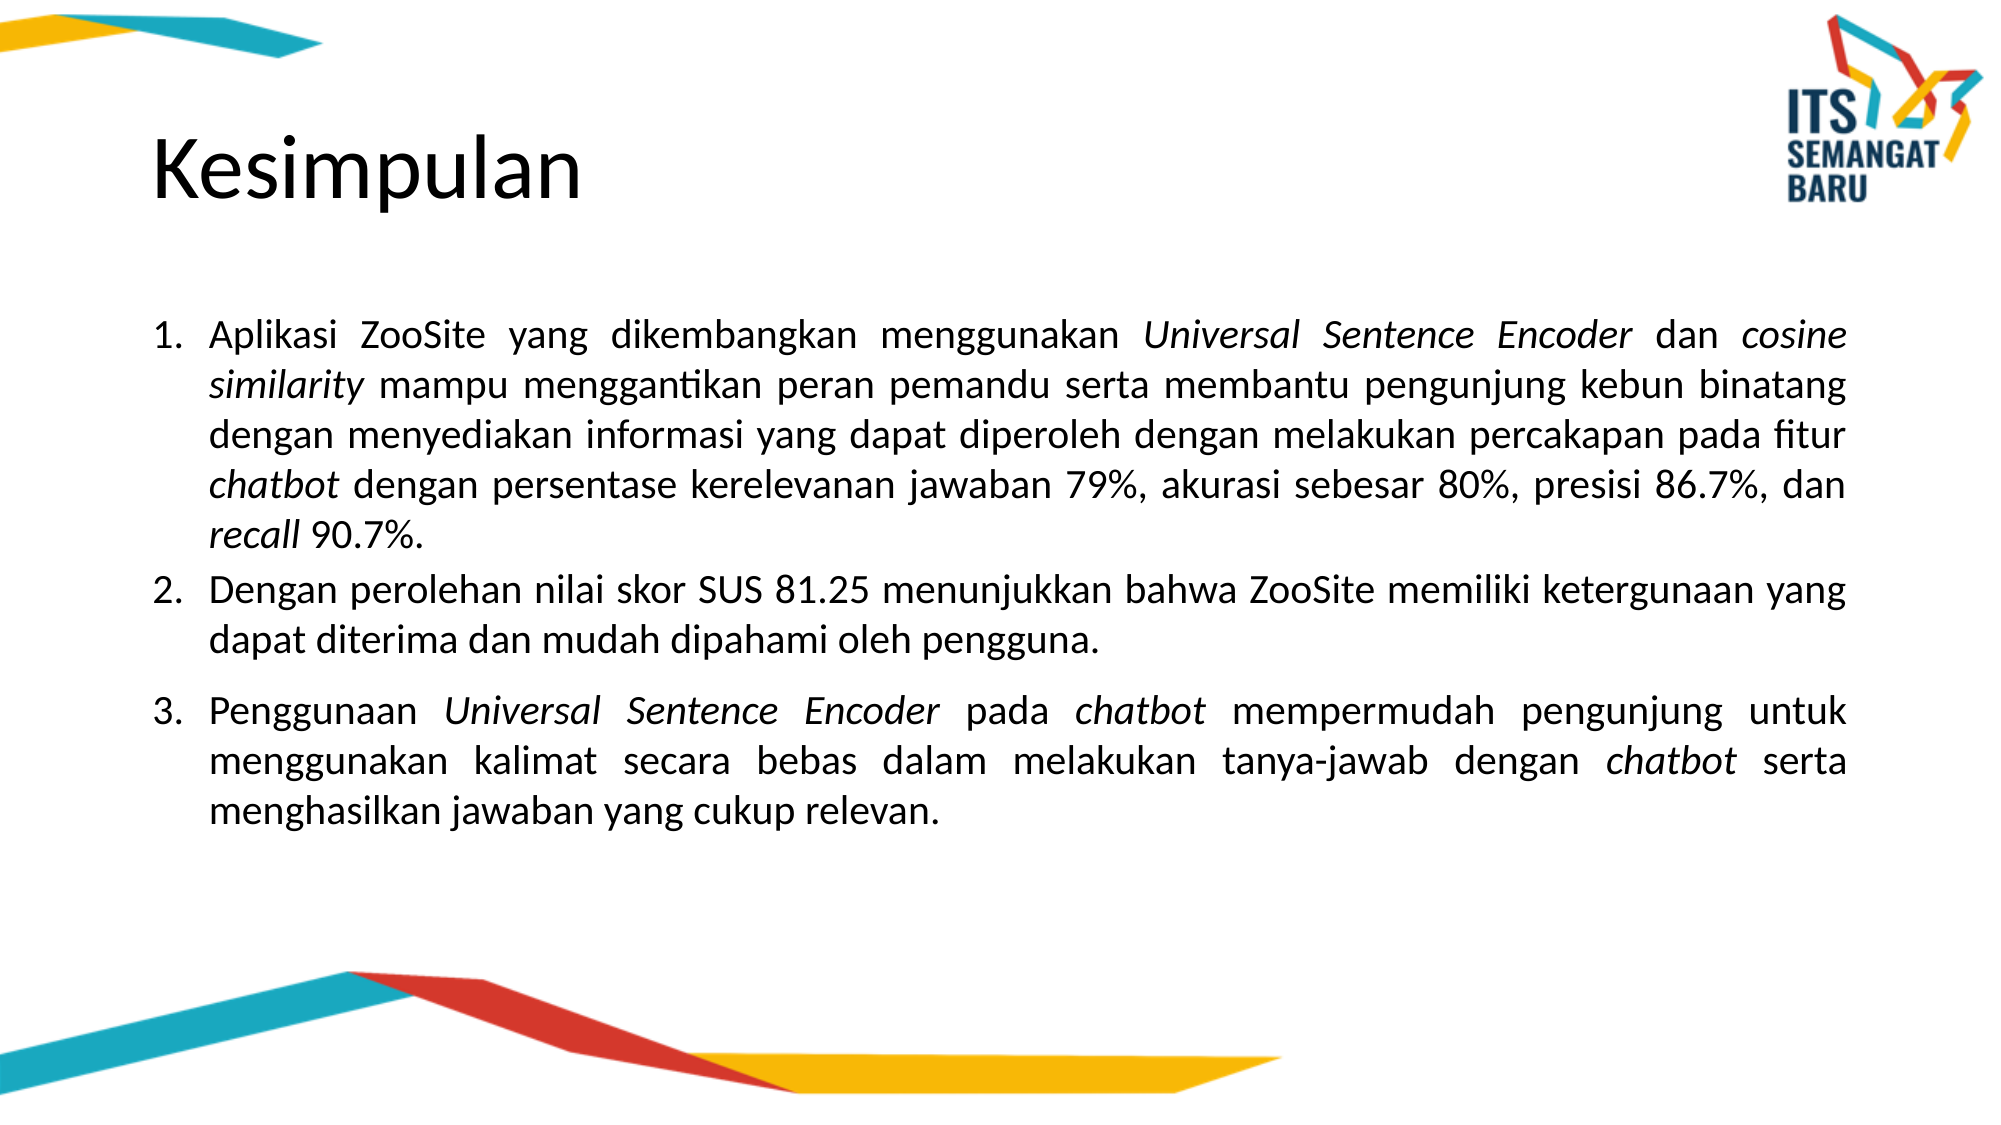

# Kesimpulan
Aplikasi ZooSite yang dikembangkan menggunakan Universal Sentence Encoder dan cosine similarity mampu menggantikan peran pemandu serta membantu pengunjung kebun binatang dengan menyediakan informasi yang dapat diperoleh dengan melakukan percakapan pada fitur chatbot dengan persentase kerelevanan jawaban 79%, akurasi sebesar 80%, presisi 86.7%, dan recall 90.7%.
Dengan perolehan nilai skor SUS 81.25 menunjukkan bahwa ZooSite memiliki ketergunaan yang dapat diterima dan mudah dipahami oleh pengguna.
Penggunaan Universal Sentence Encoder pada chatbot mempermudah pengunjung untuk menggunakan kalimat secara bebas dalam melakukan tanya-jawab dengan chatbot serta menghasilkan jawaban yang cukup relevan.